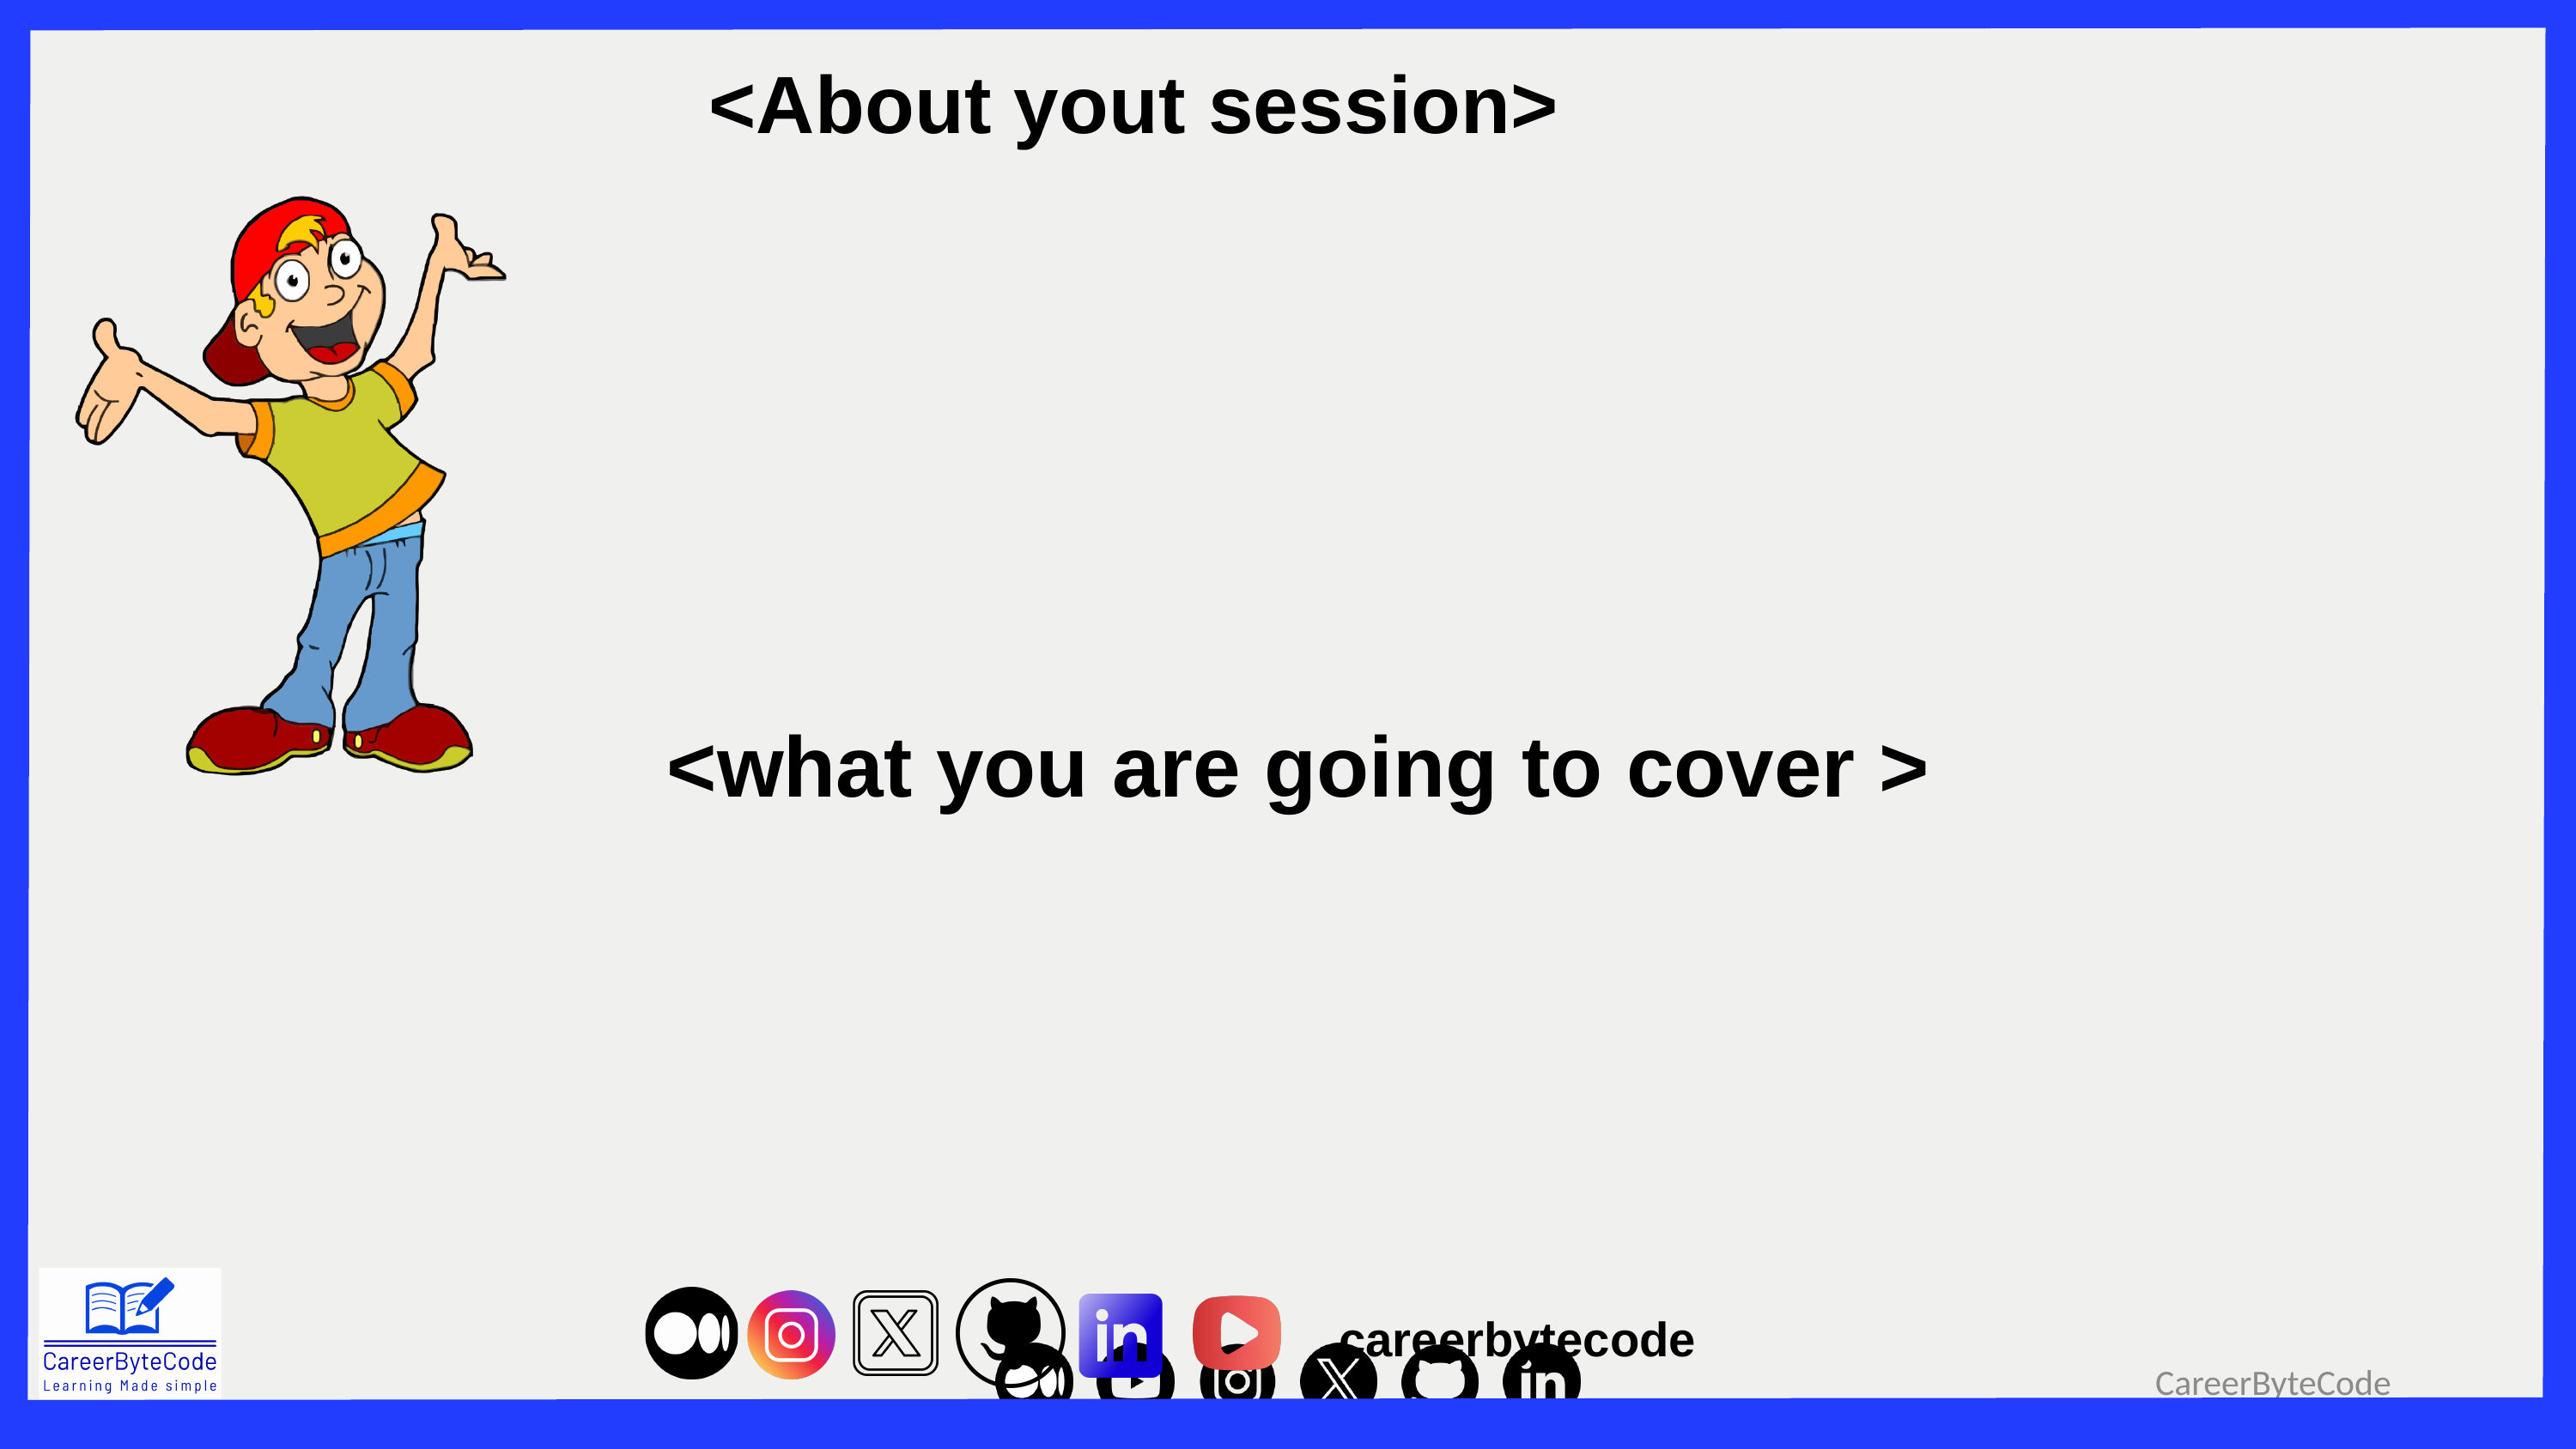

<About yout session>

<what you are going to cover >

careerbytecode

CareerByteCode